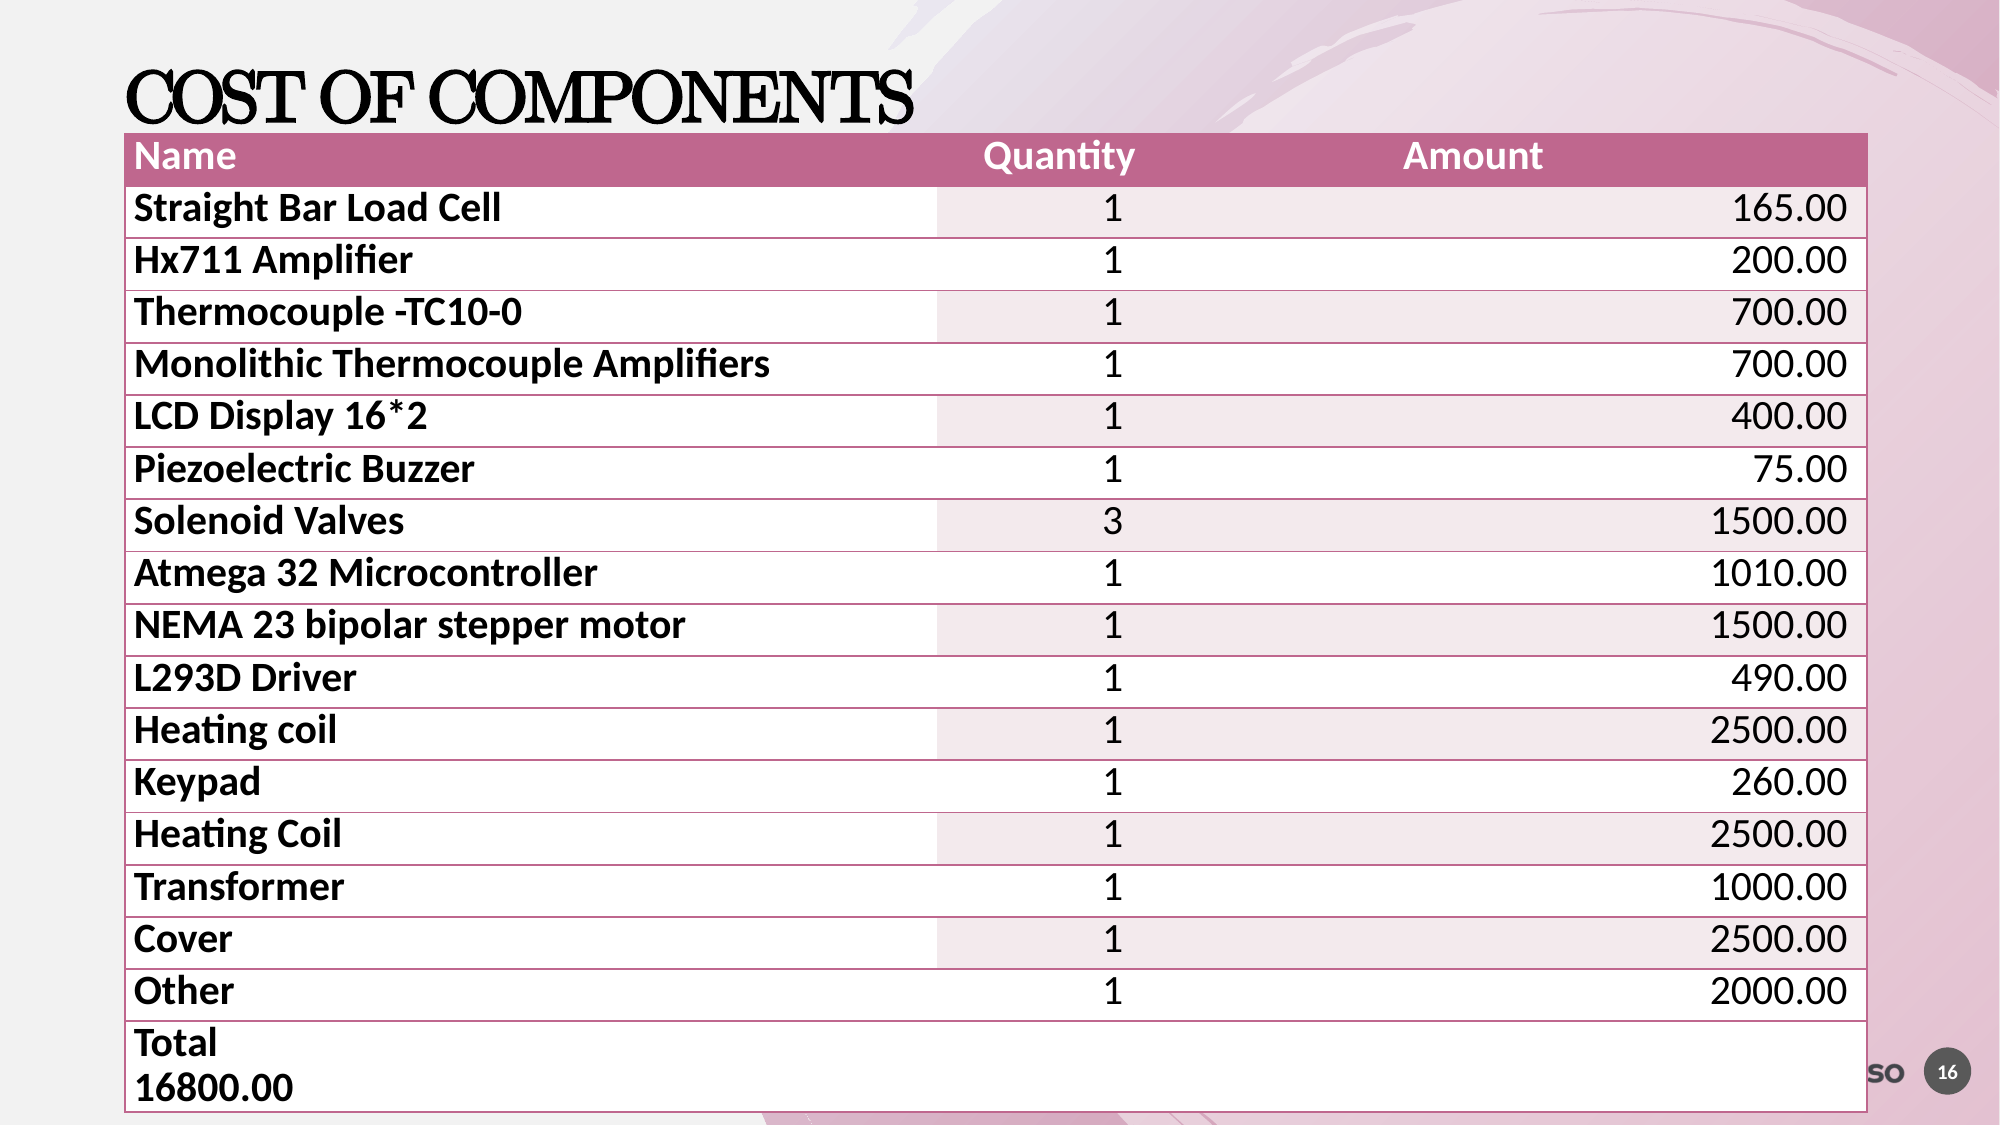

Cost of Components
| Name | Quantity | Amount |
| --- | --- | --- |
| Straight Bar Load Cell | 1 | 165.00 |
| Hx711 Amplifier | 1 | 200.00 |
| Thermocouple -TC10-0 | 1 | 700.00 |
| Monolithic Thermocouple Amplifiers | 1 | 700.00 |
| LCD Display 16\*2 | 1 | 400.00 |
| Piezoelectric Buzzer | 1 | 75.00 |
| Solenoid Valves | 3 | 1500.00 |
| Atmega 32 Microcontroller | 1 | 1010.00 |
| NEMA 23 bipolar stepper motor | 1 | 1500.00 |
| L293D Driver | 1 | 490.00 |
| Heating coil | 1 | 2500.00 |
| Keypad | 1 | 260.00 |
| Heating Coil | 1 | 2500.00 |
| Transformer | 1 | 1000.00 |
| Cover | 1 | 2500.00 |
| Other | 1 | 2000.00 |
| Total 16800.00 |  |  |
16